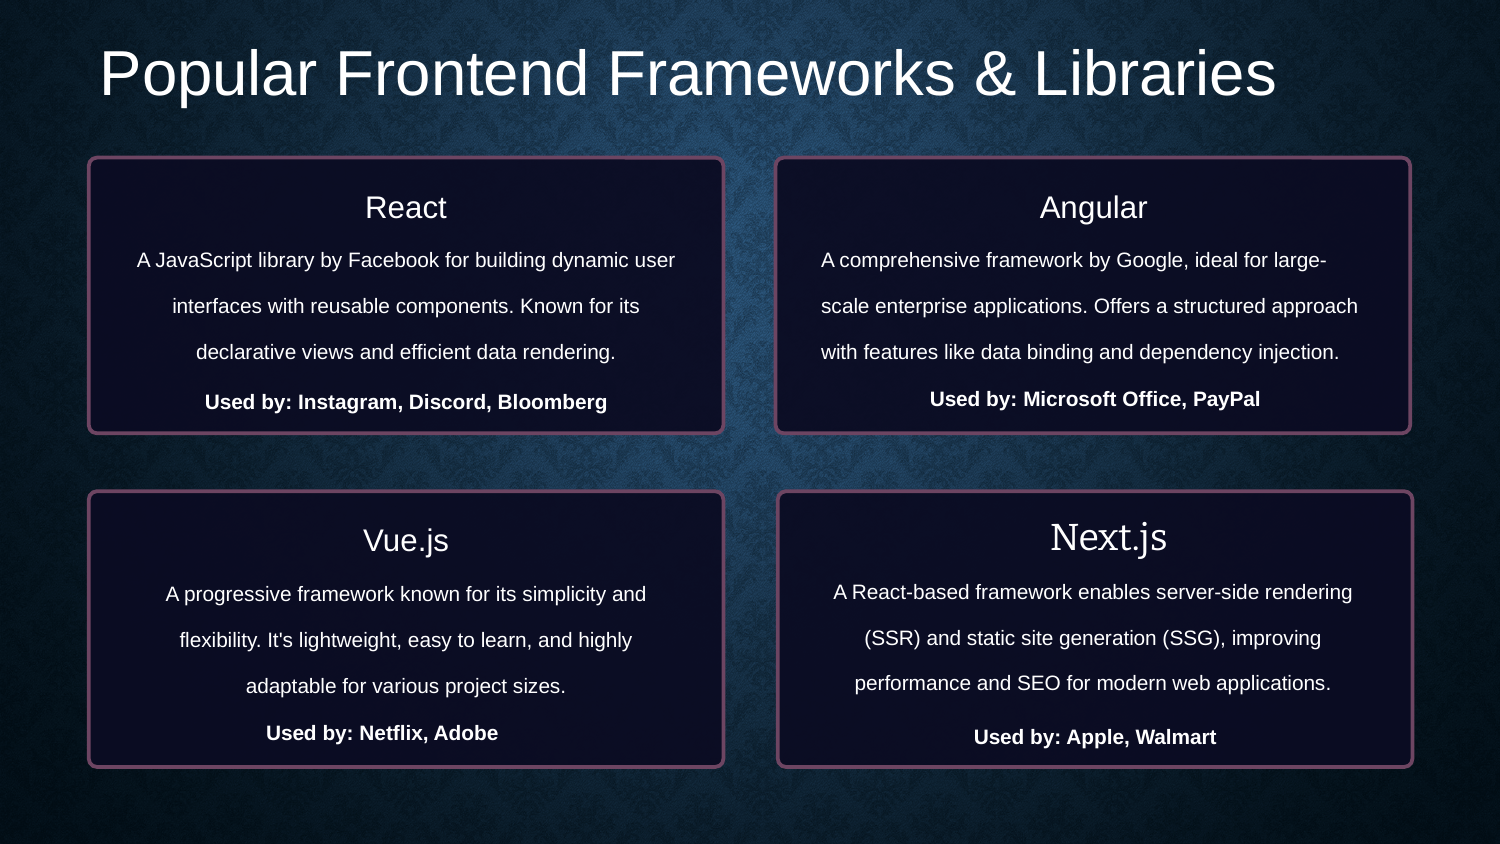

Popular Frontend Frameworks & Libraries

React
Angular
A JavaScript library by Facebook for building dynamic user interfaces with reusable components. Known for its declarative views and efficient data rendering.
A comprehensive framework by Google, ideal for large-scale enterprise applications. Offers a structured approach with features like data binding and dependency injection.
Used by: Microsoft Office, PayPal
Used by: Instagram, Discord, Bloomberg

Next.js
Vue.js

A React-based framework enables server-side rendering (SSR) and static site generation (SSG), improving performance and SEO for modern web applications.
A progressive framework known for its simplicity and flexibility. It's lightweight, easy to learn, and highly adaptable for various project sizes.
Used by: Netflix, Adobe
Used by: Apple, Walmart